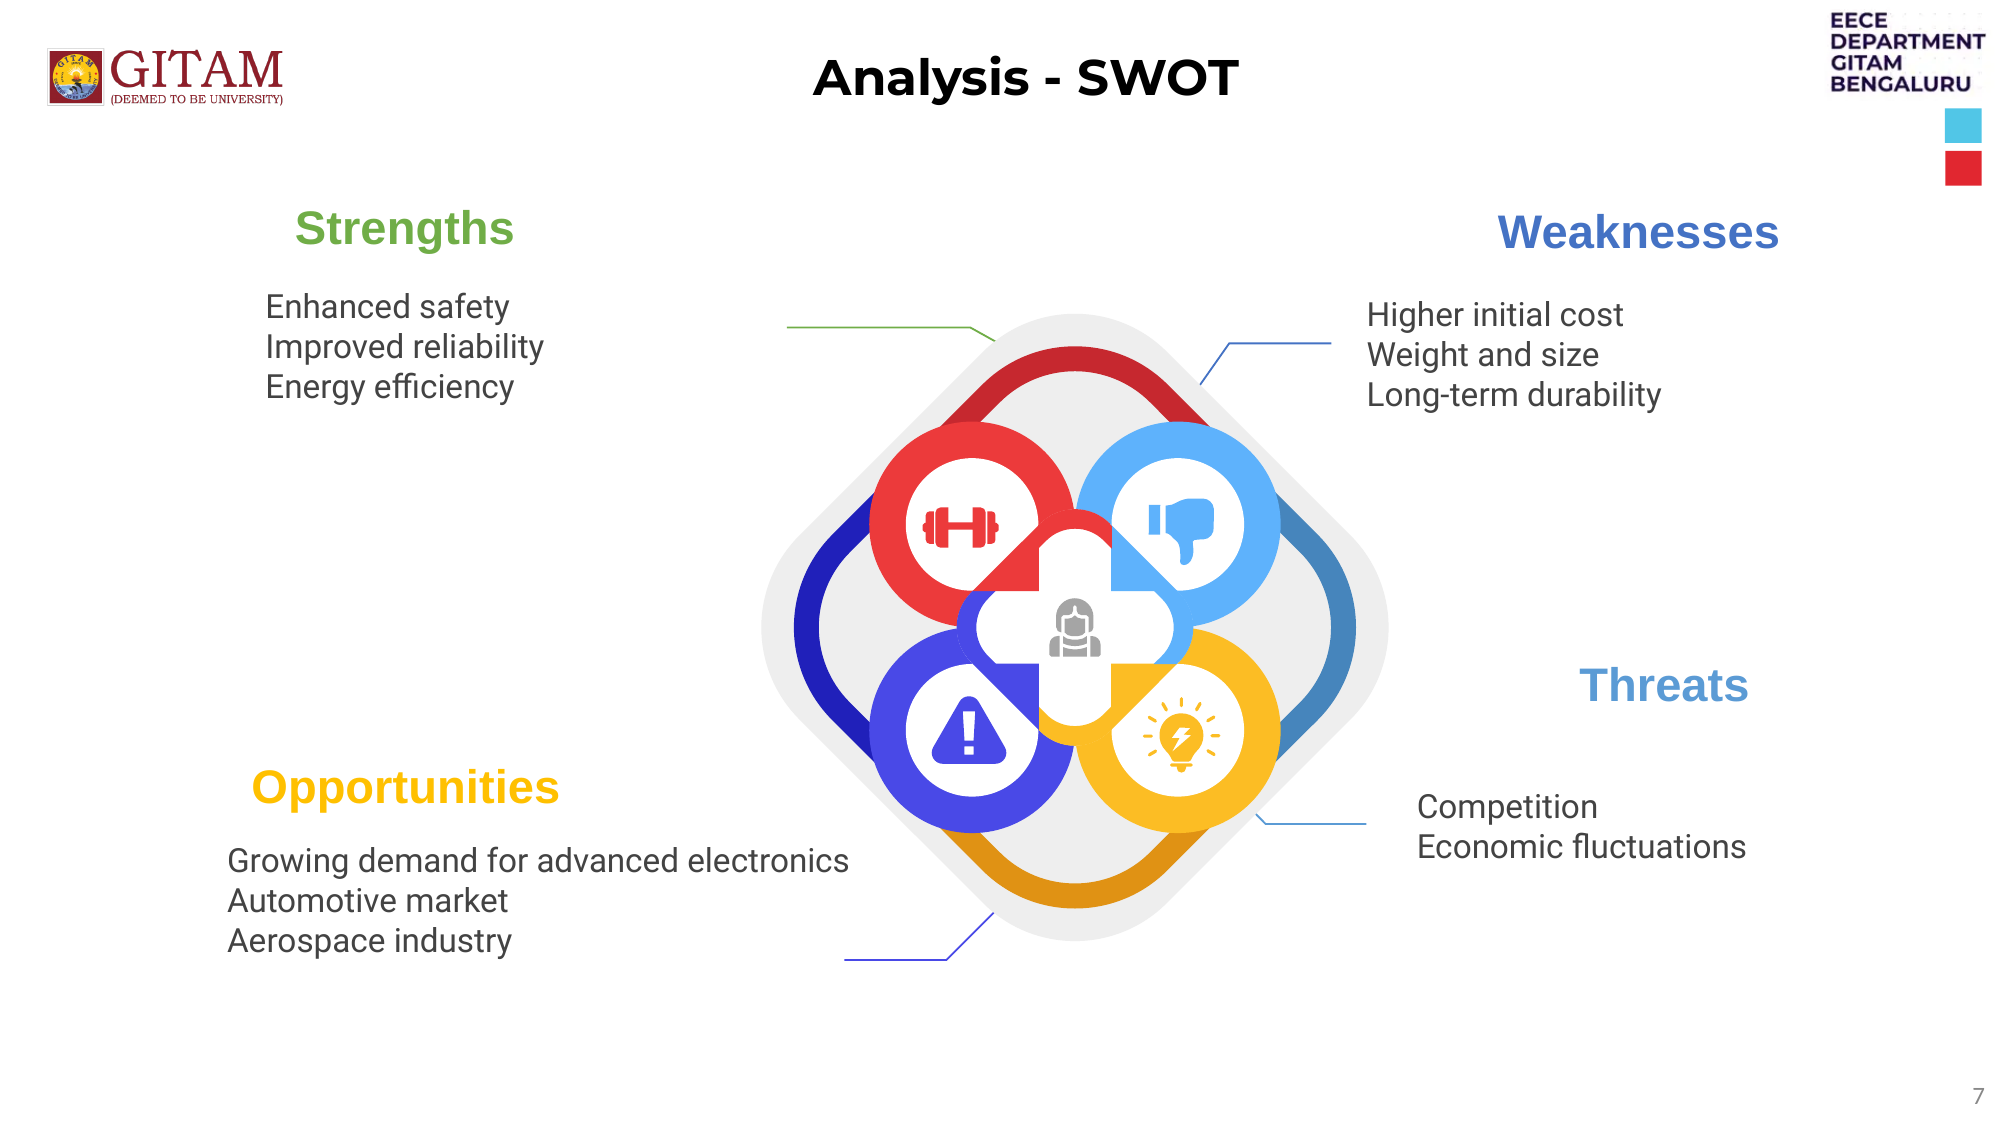

Analysis - SWOT
Weaknesses
Higher initial cost
Weight and size
Long-term durability

Strengths
Enhanced safety
Improved reliability
Energy efficiency

Threats
Competition
Economic fluctuations

Opportunities
Growing demand for advanced electronics
Automotive market
Aerospace industry

7